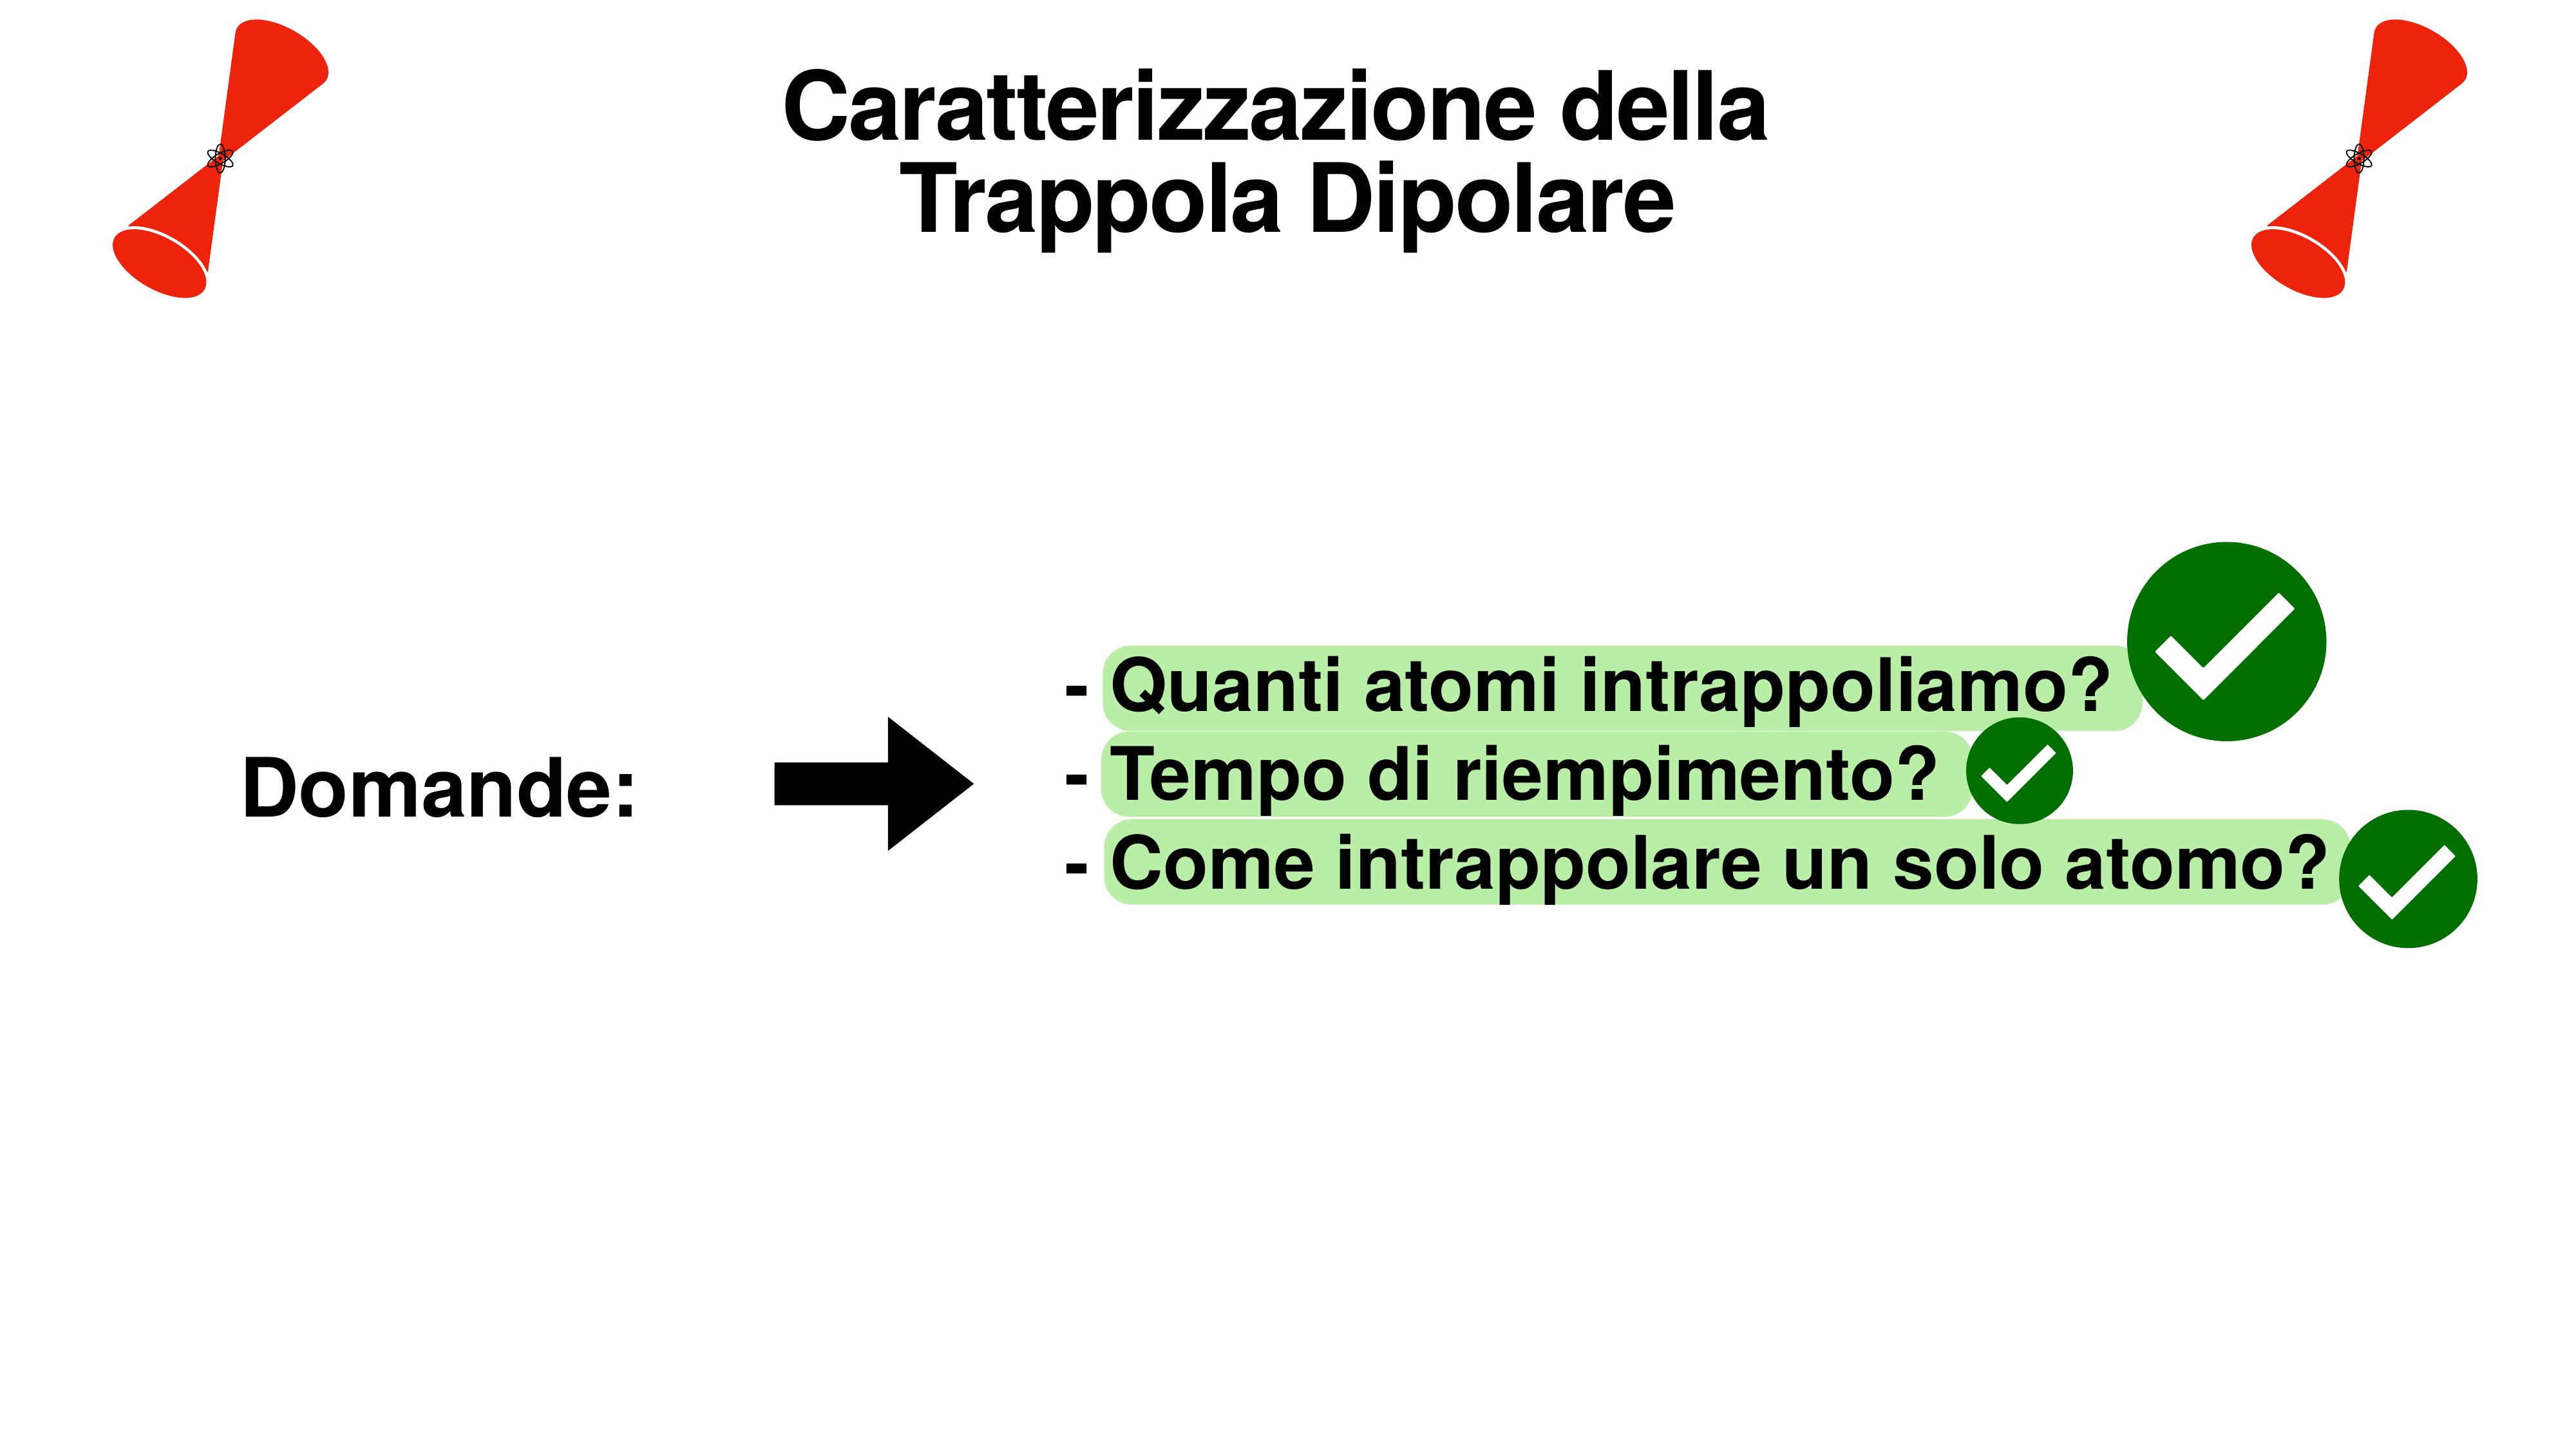

# Caratterizzazione della
Trappola Dipolare

- Quanti atomi intrappoliamo?
- Tempo di riempimento?
- Come intrappolare un solo atomo?

Domande: